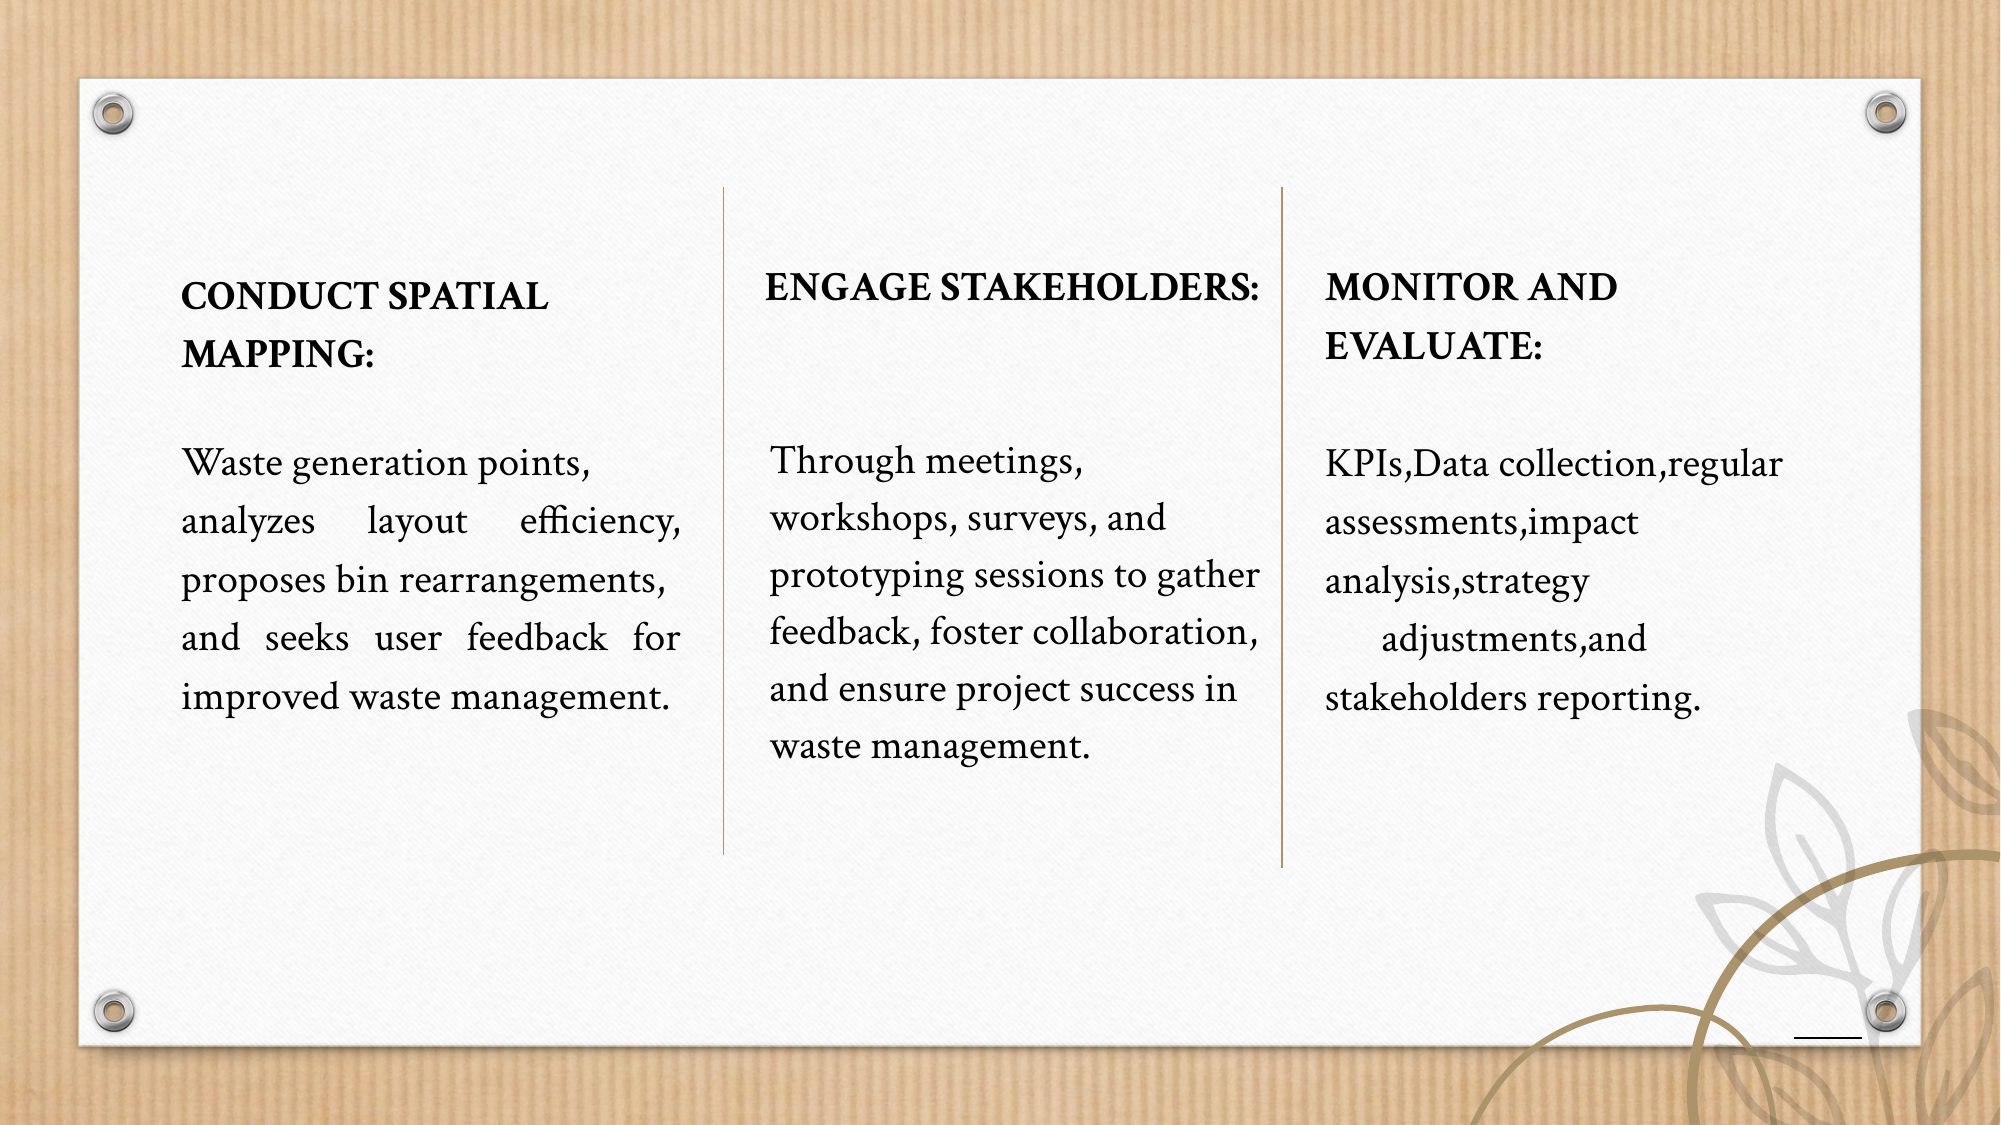

MONITOR AND
EVALUATE:

KPIs,Data collection,regular
assessments,impact
analysis,strategy adjustments,and
stakeholders reporting.
CONDUCT SPATIAL MAPPING:
ENGAGE STAKEHOLDERS:

Waste generation points,
analyzes layout efficiency, proposes bin rearrangements,
and seeks user feedback for improved waste management.

Through meetings, workshops, surveys, and prototyping sessions to gather feedback, foster collaboration, and ensure project success in waste management.